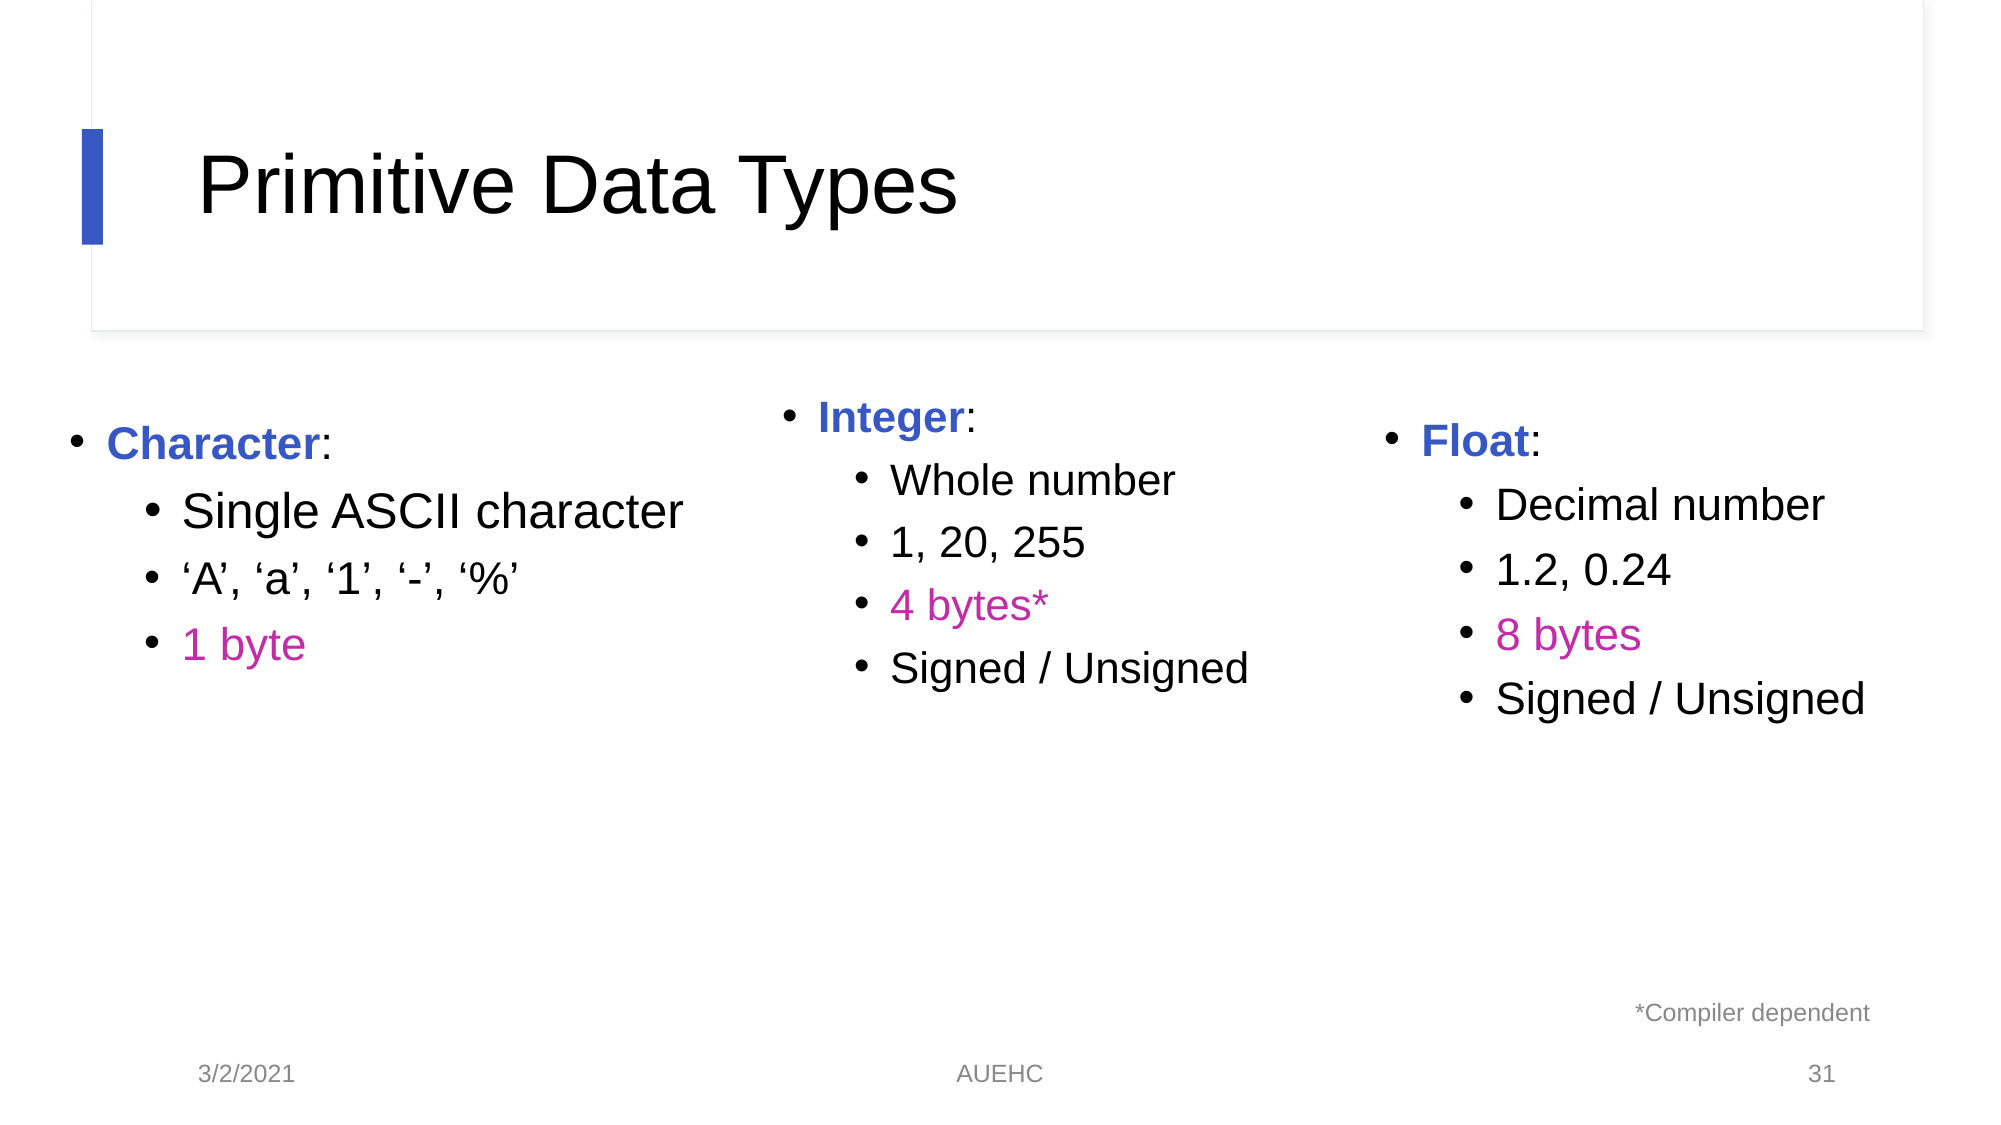

# Primitive Data Types
Integer:
Whole number
1, 20, 255
4 bytes*
Signed / Unsigned
Float:
Decimal number
1.2, 0.24
8 bytes
Signed / Unsigned
Character:
Single ASCII character
‘A’, ‘a’, ‘1’, ‘-’, ‘%’
1 byte
*Compiler dependent
3/2/2021
AUEHC
31